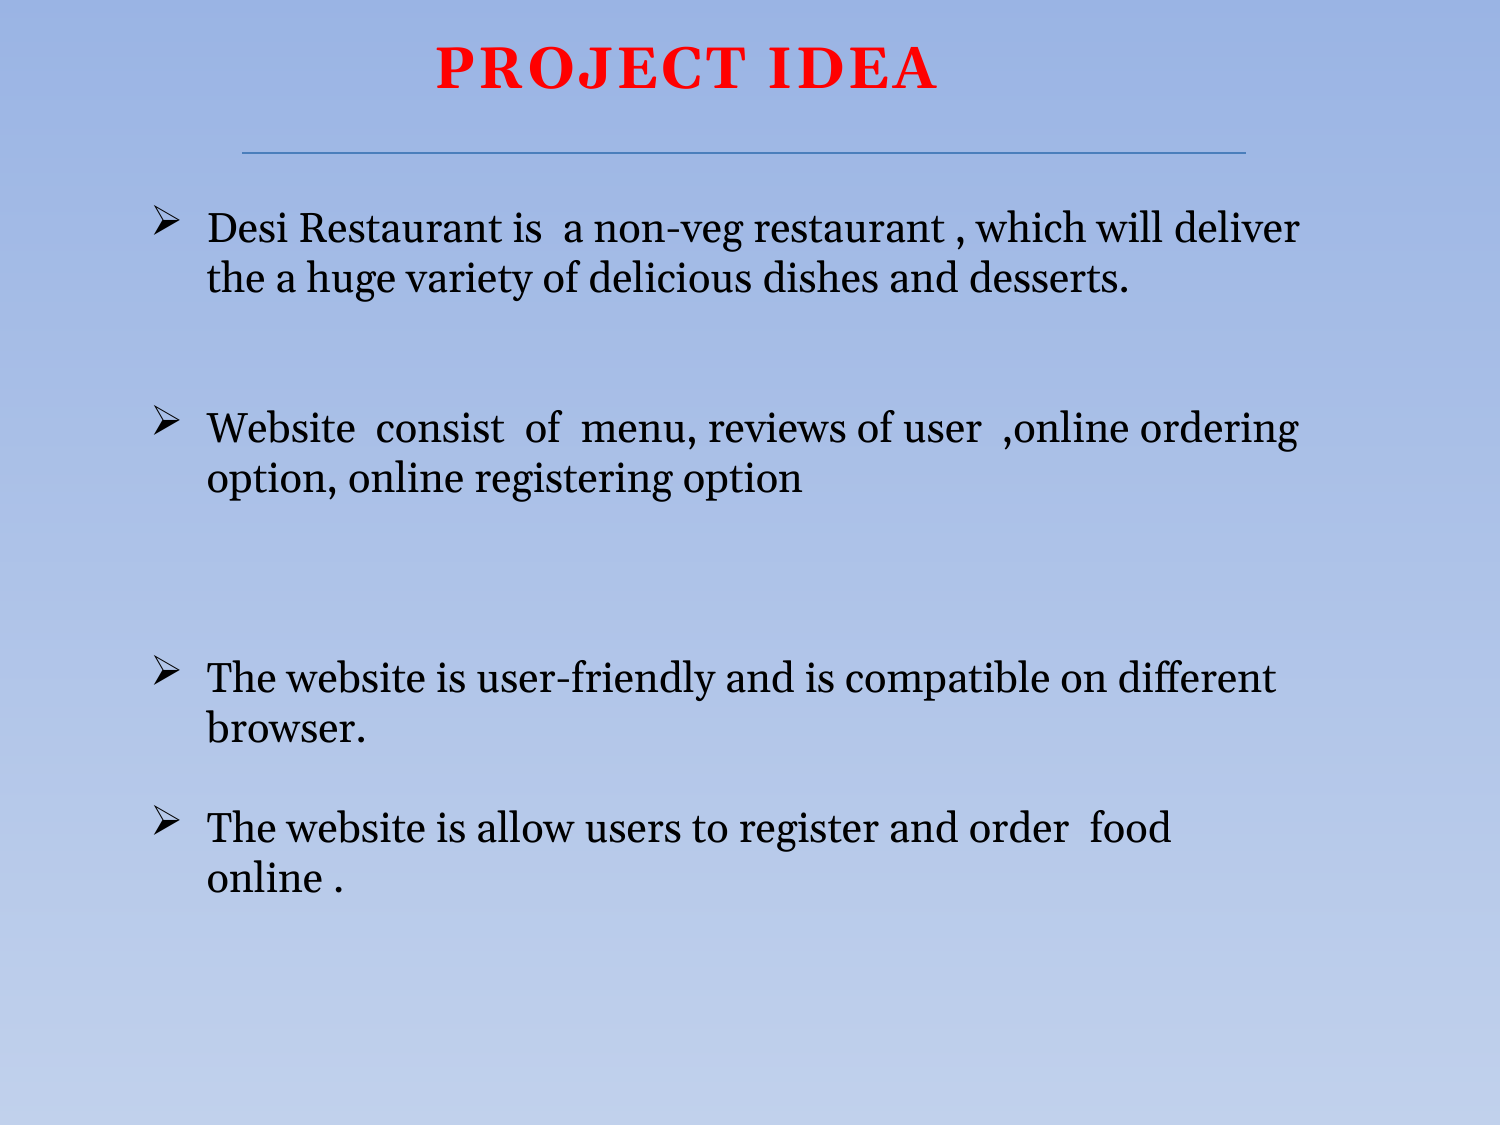

PROJECT IDEA
Desi Restaurant is  a non-veg restaurant , which will deliver the a huge variety of delicious dishes and desserts.

Website  consist  of  menu, reviews of user  ,online ordering option, online registering option

The website is user-friendly and is compatible on different browser.

The website is allow users to register and order  food  online .